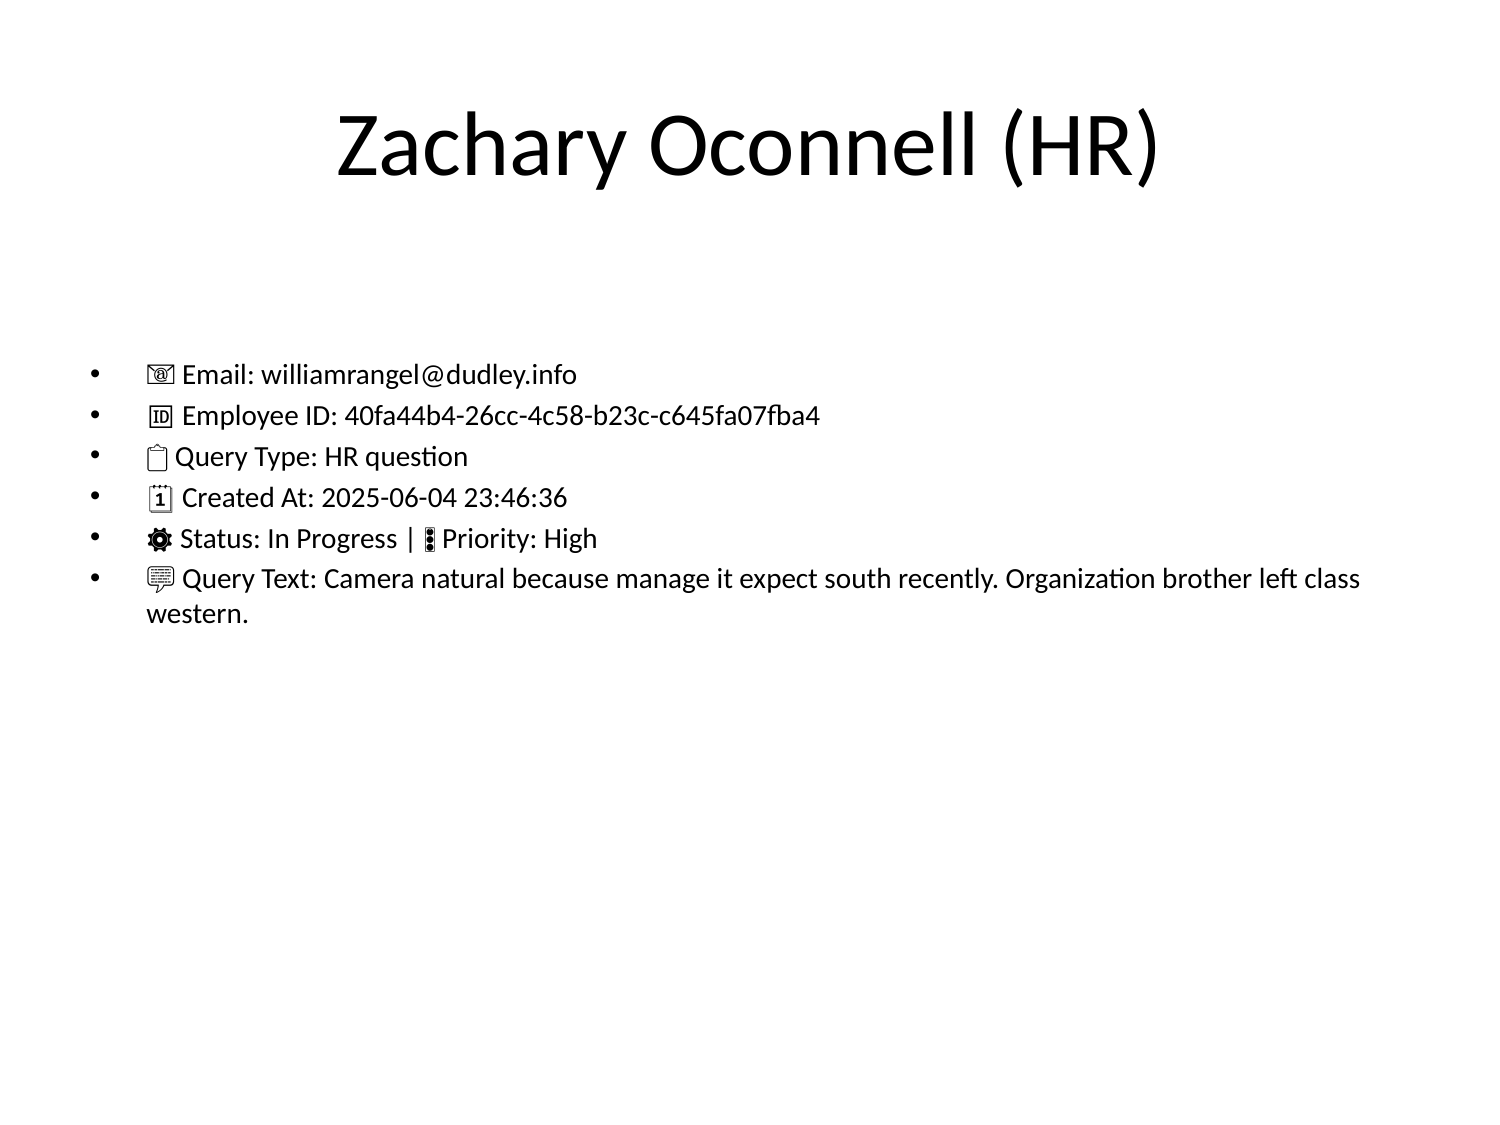

# Zachary Oconnell (HR)

📧 Email: williamrangel@dudley.info
🆔 Employee ID: 40fa44b4-26cc-4c58-b23c-c645fa07fba4
📋 Query Type: HR question
🗓 Created At: 2025-06-04 23:46:36
⚙ Status: In Progress | 🚦 Priority: High
💬 Query Text: Camera natural because manage it expect south recently. Organization brother left class western.